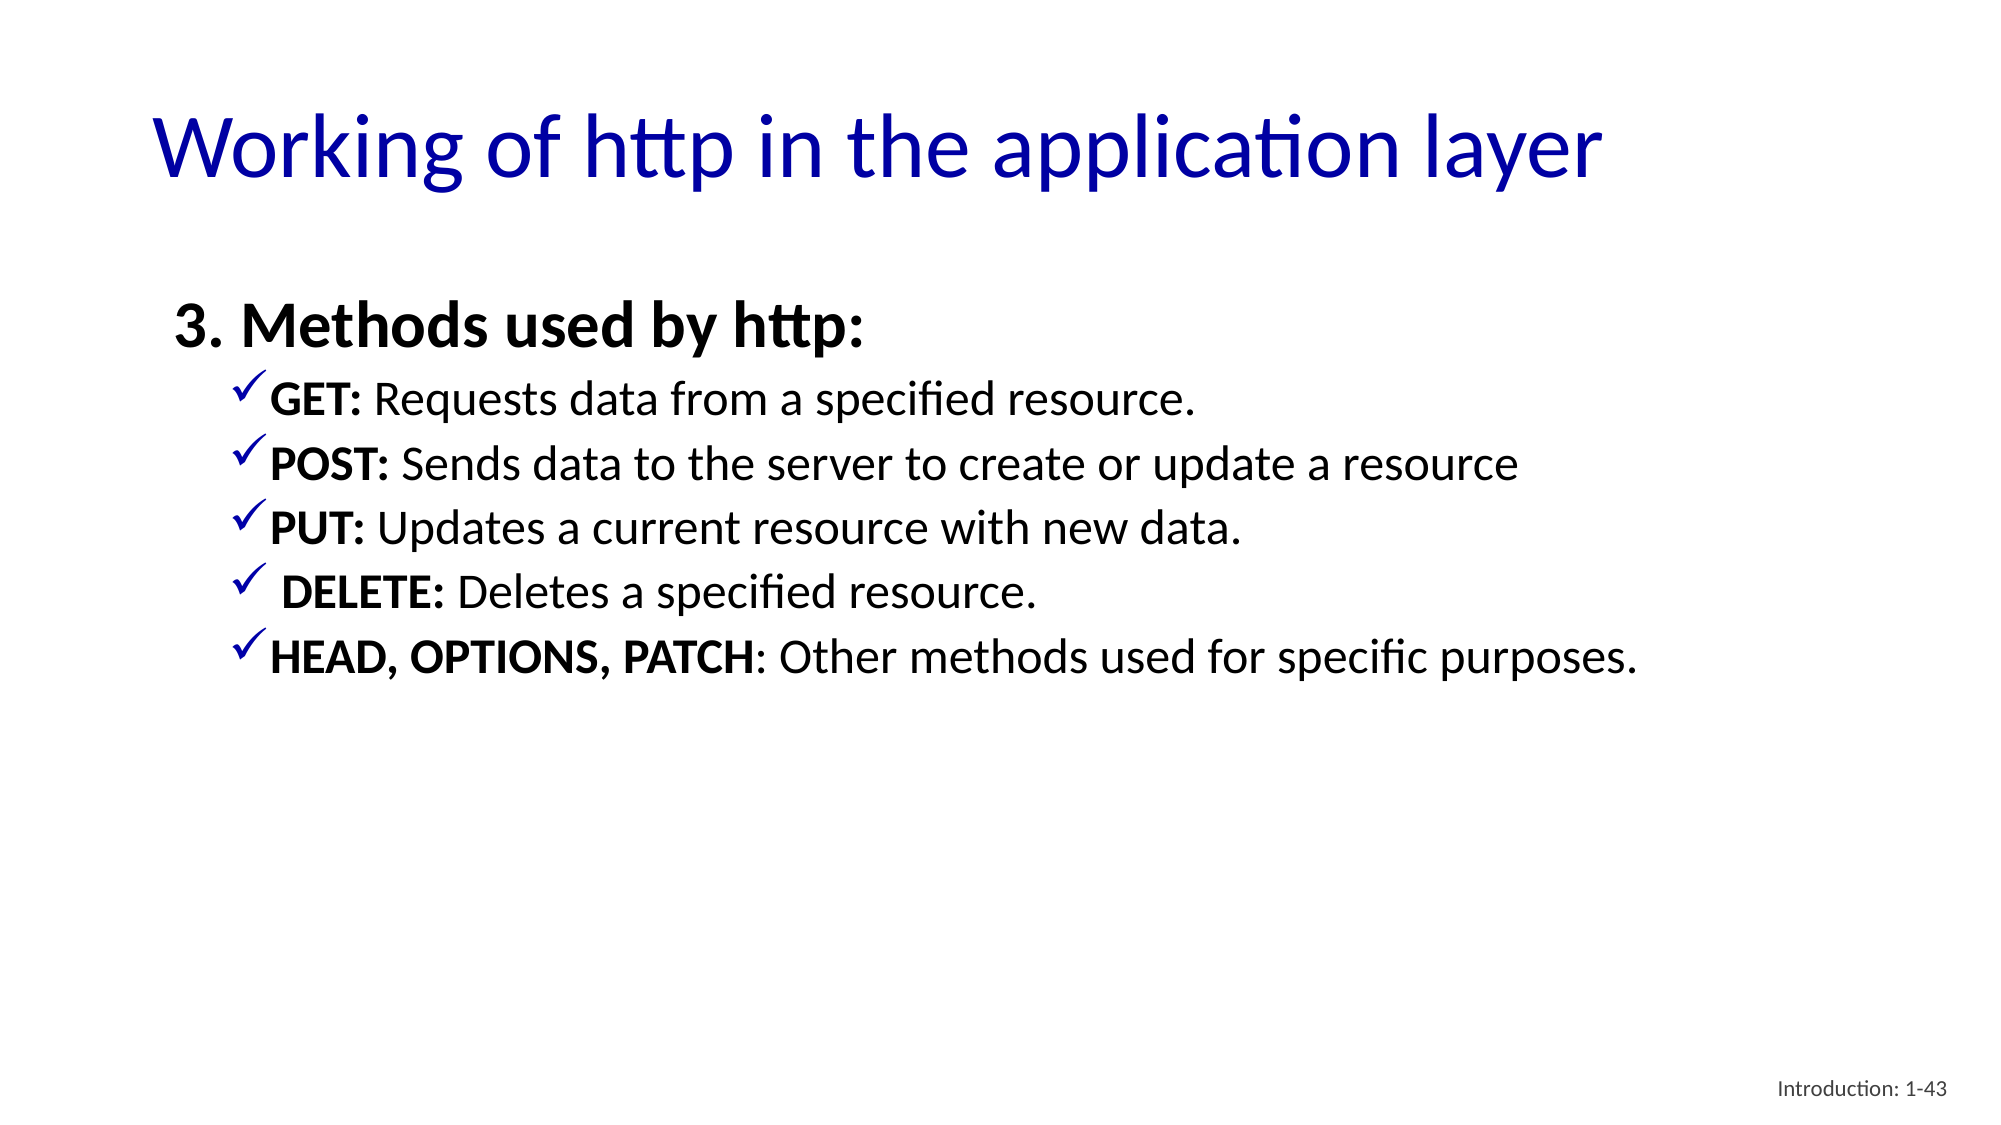

# Working of http in the application layer
3. Methods used by http:
GET: Requests data from a specified resource.
POST: Sends data to the server to create or update a resource
PUT: Updates a current resource with new data.
 DELETE: Deletes a specified resource.
HEAD, OPTIONS, PATCH: Other methods used for specific purposes.
Introduction: 1-43